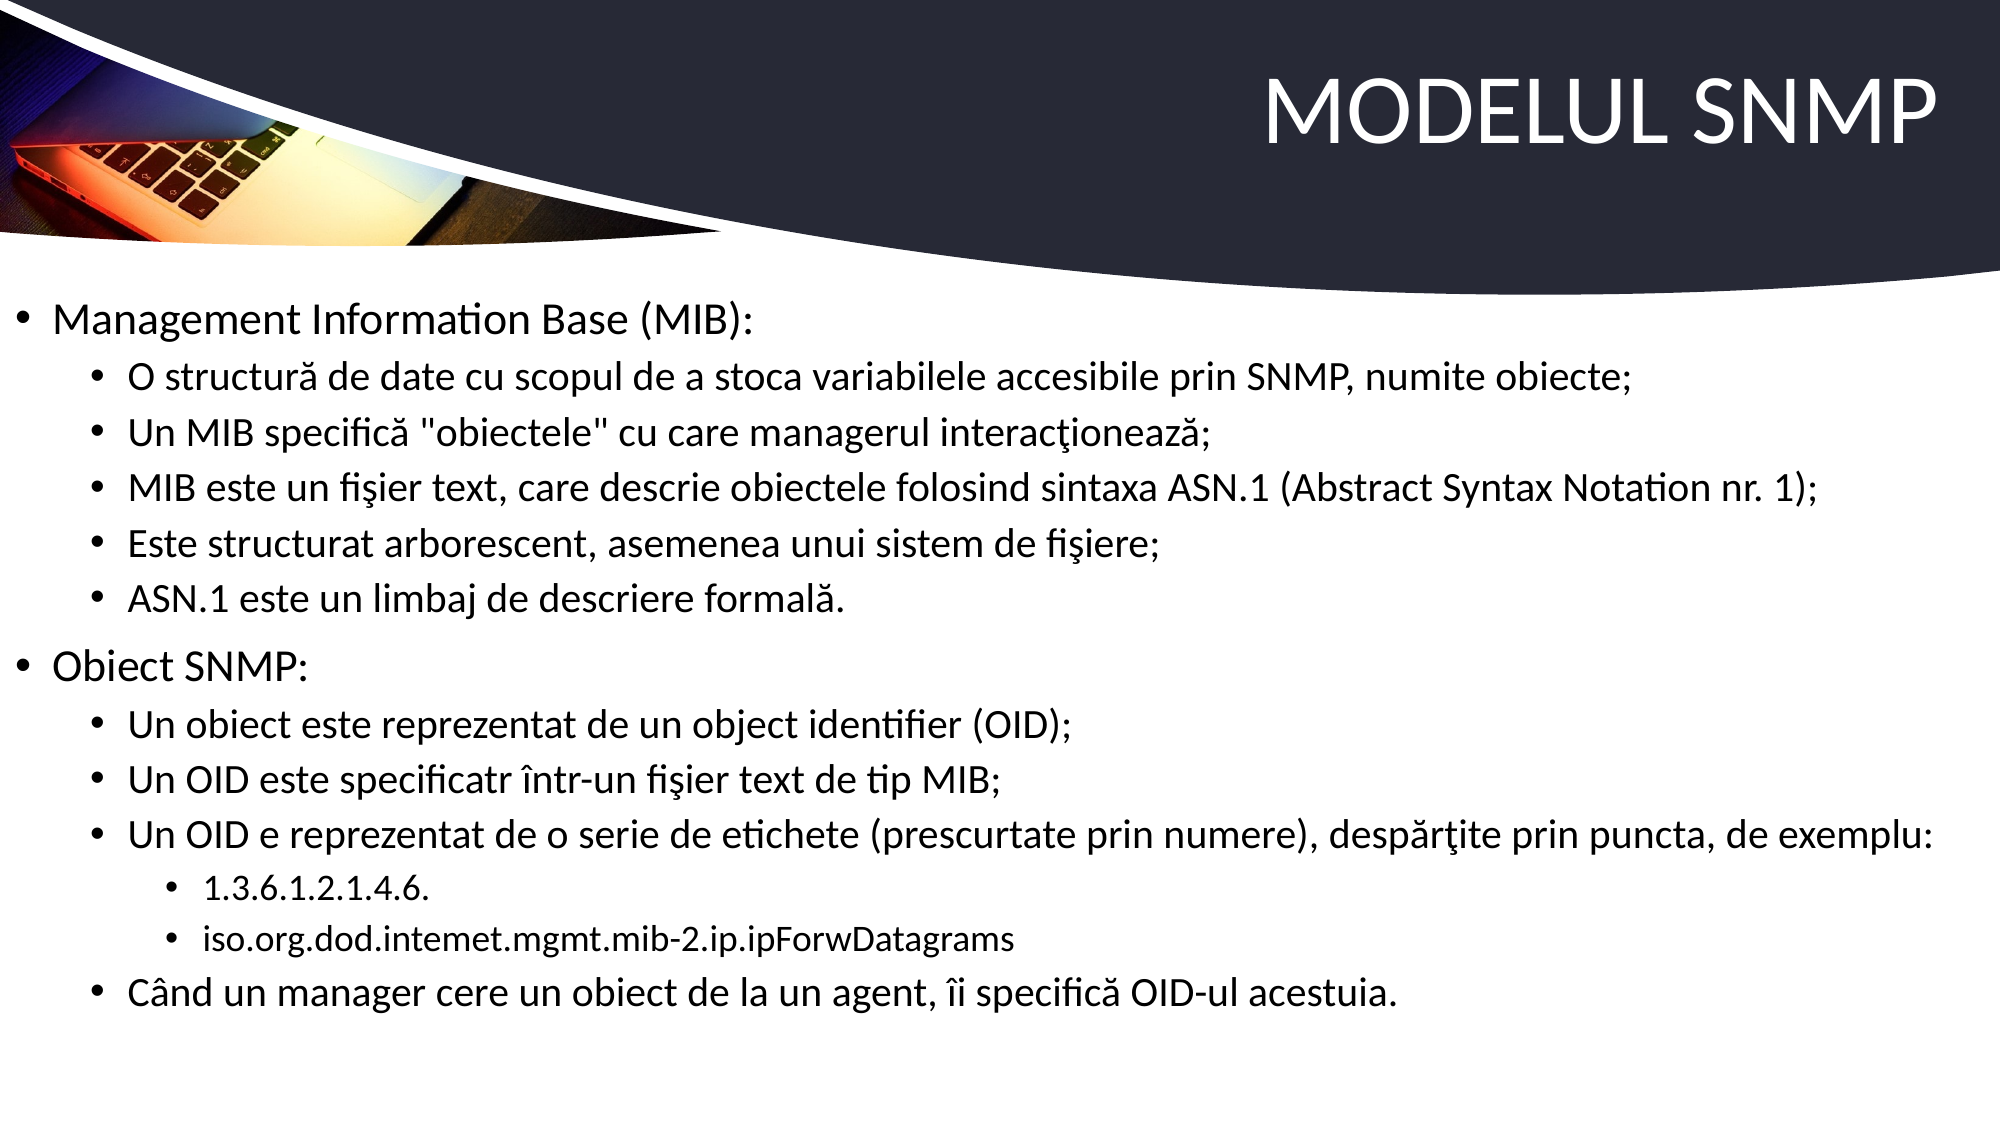

# Modelul SNMP
Management Information Base (MIB):
O structură de date cu scopul de a stoca variabilele accesibile prin SNMP, numite obiecte;
Un MIB specifică "obiectele" cu care managerul interacţionează;
MIB este un fişier text, care descrie obiectele folosind sintaxa ASN.1 (Abstract Syntax Notation nr. 1);
Este structurat arborescent, asemenea unui sistem de fişiere;
ASN.1 este un limbaj de descriere formală.
Obiect SNMP:
Un obiect este reprezentat de un object identifier (OID);
Un OID este specificatr într-un fişier text de tip MIB;
Un OID e reprezentat de o serie de etichete (prescurtate prin numere), despărţite prin puncta, de exemplu:
1.3.6.1.2.1.4.6.
iso.org.dod.intemet.mgmt.mib-2.ip.ipForwDatagrams
Când un manager cere un obiect de la un agent, îi specifică OID-ul acestuia.